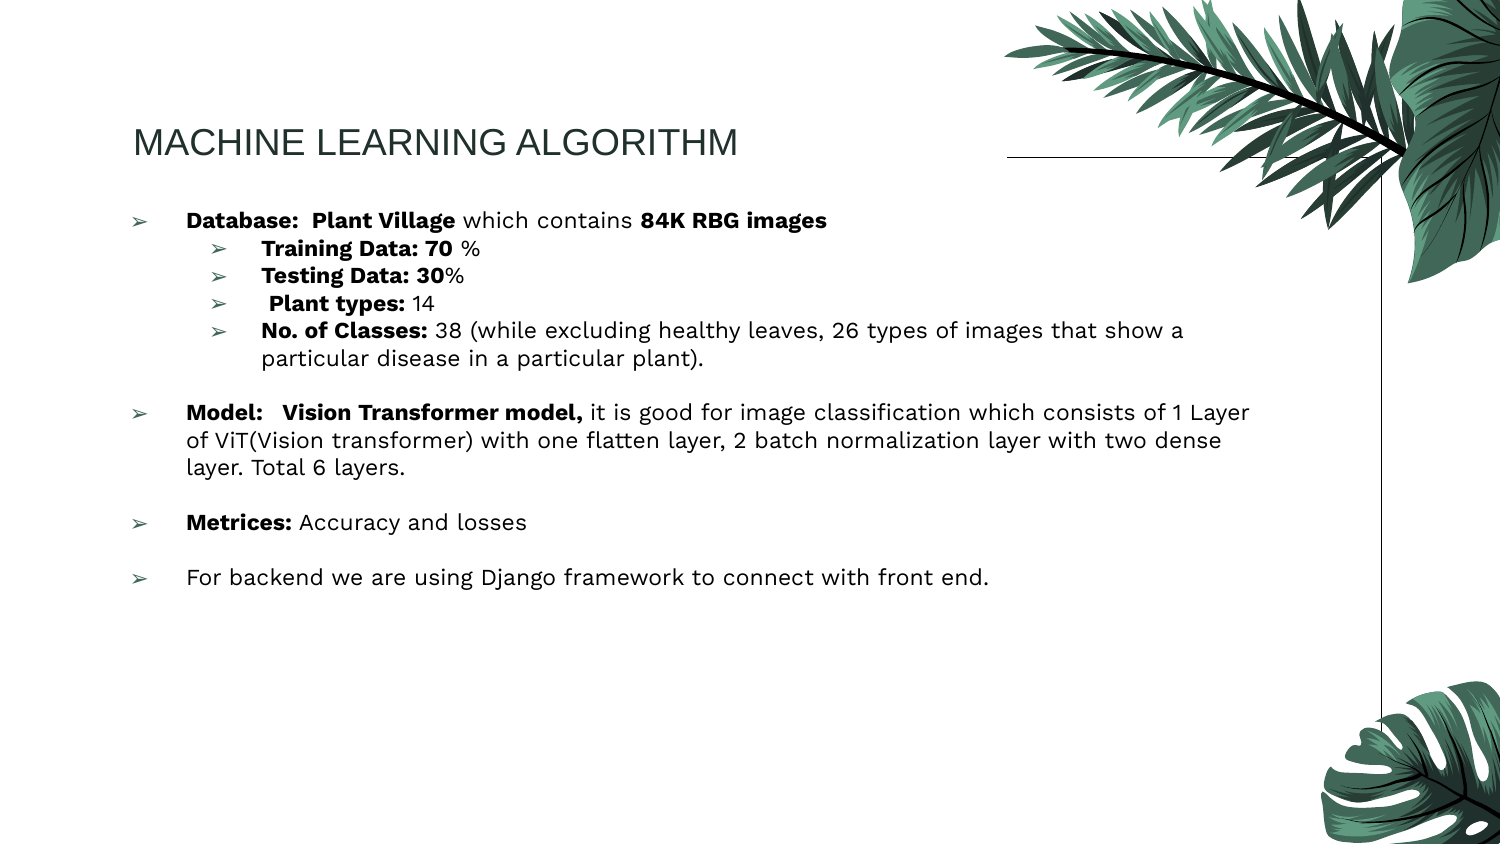

# MACHINE LEARNING ALGORITHM
Database:  Plant Village which contains 84K RBG images
Training Data: 70 %
Testing Data: 30%
 Plant types: 14
No. of Classes: 38 (while excluding healthy leaves, 26 types of images that show a particular disease in a particular plant).

Model:   Vision Transformer model, it is good for image classification which consists of 1 Layer of ViT(Vision transformer) with one flatten layer, 2 batch normalization layer with two dense layer. Total 6 layers.

Metrices: Accuracy and losses

For backend we are using Django framework to connect with front end.